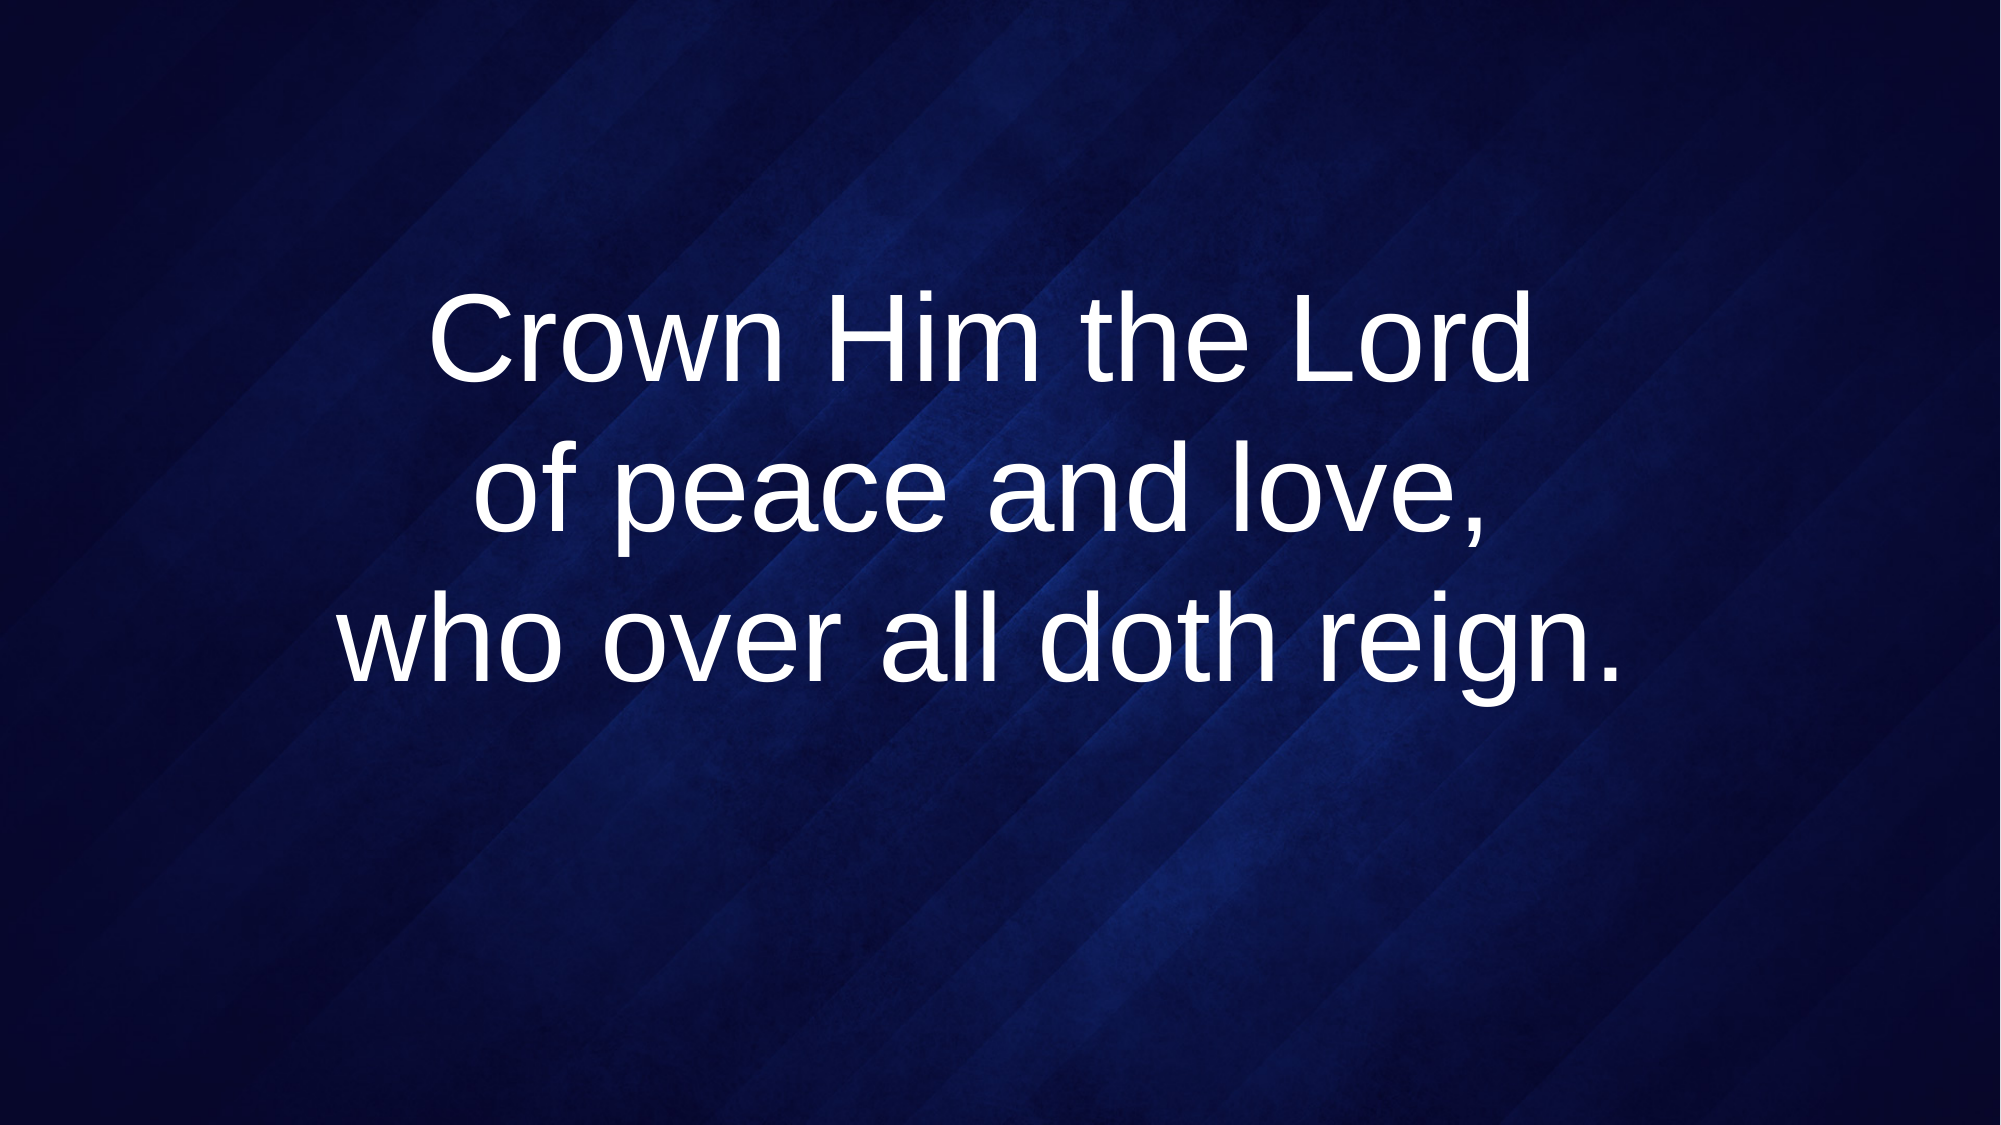

# Crown Him the Lord of peace and love, who over all doth reign.